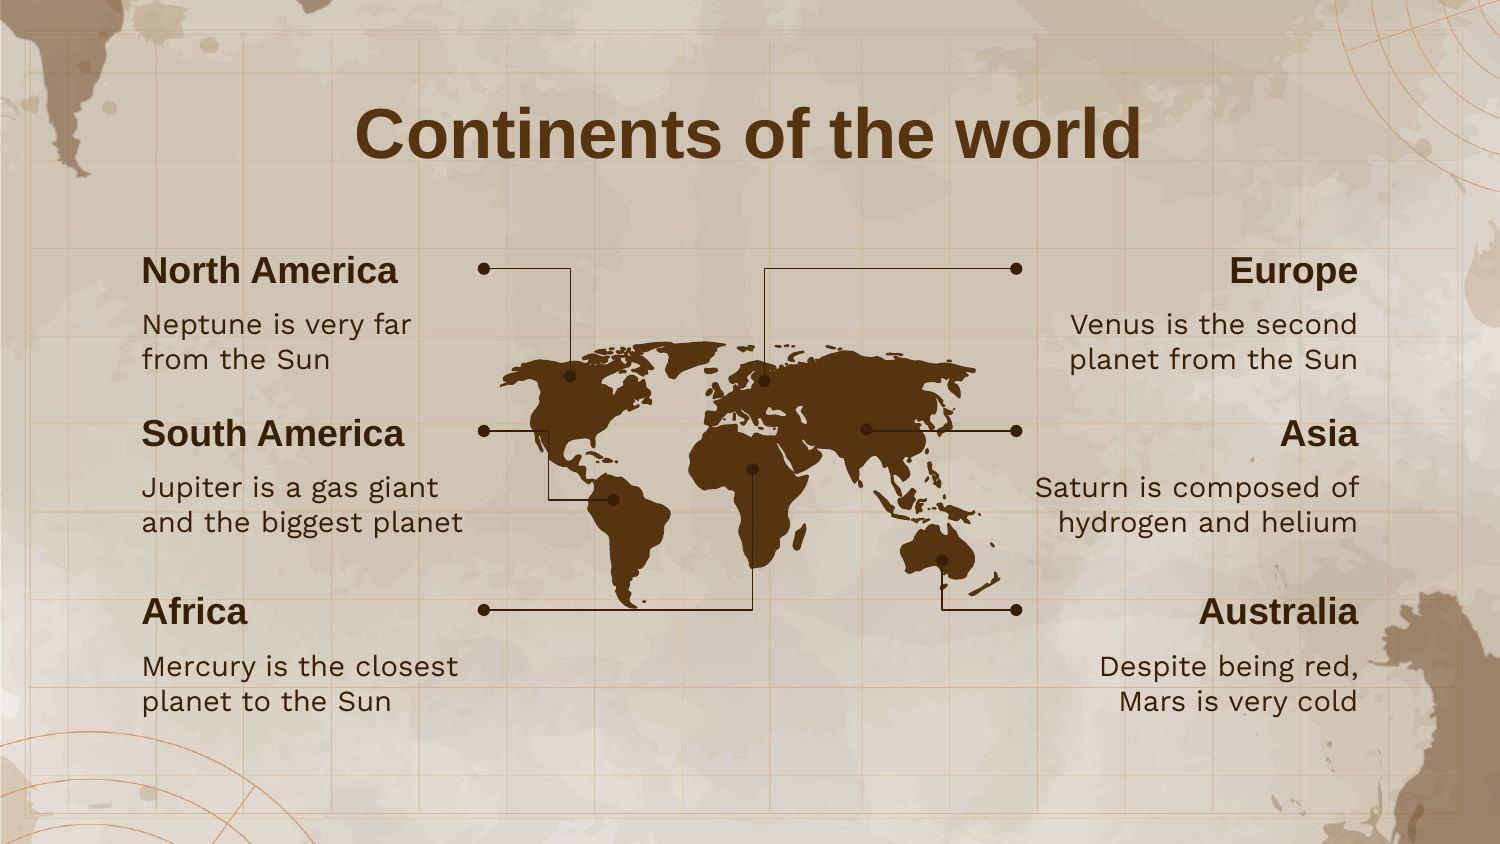

# Continents of the world
North America
Europe
Neptune is very far from the Sun
Venus is the second planet from the Sun

South America
Asia

Jupiter is a gas giant and the biggest planet
Saturn is composed of hydrogen and helium

Africa
Australia
Mercury is the closest planet to the Sun
Despite being red, Mars is very cold